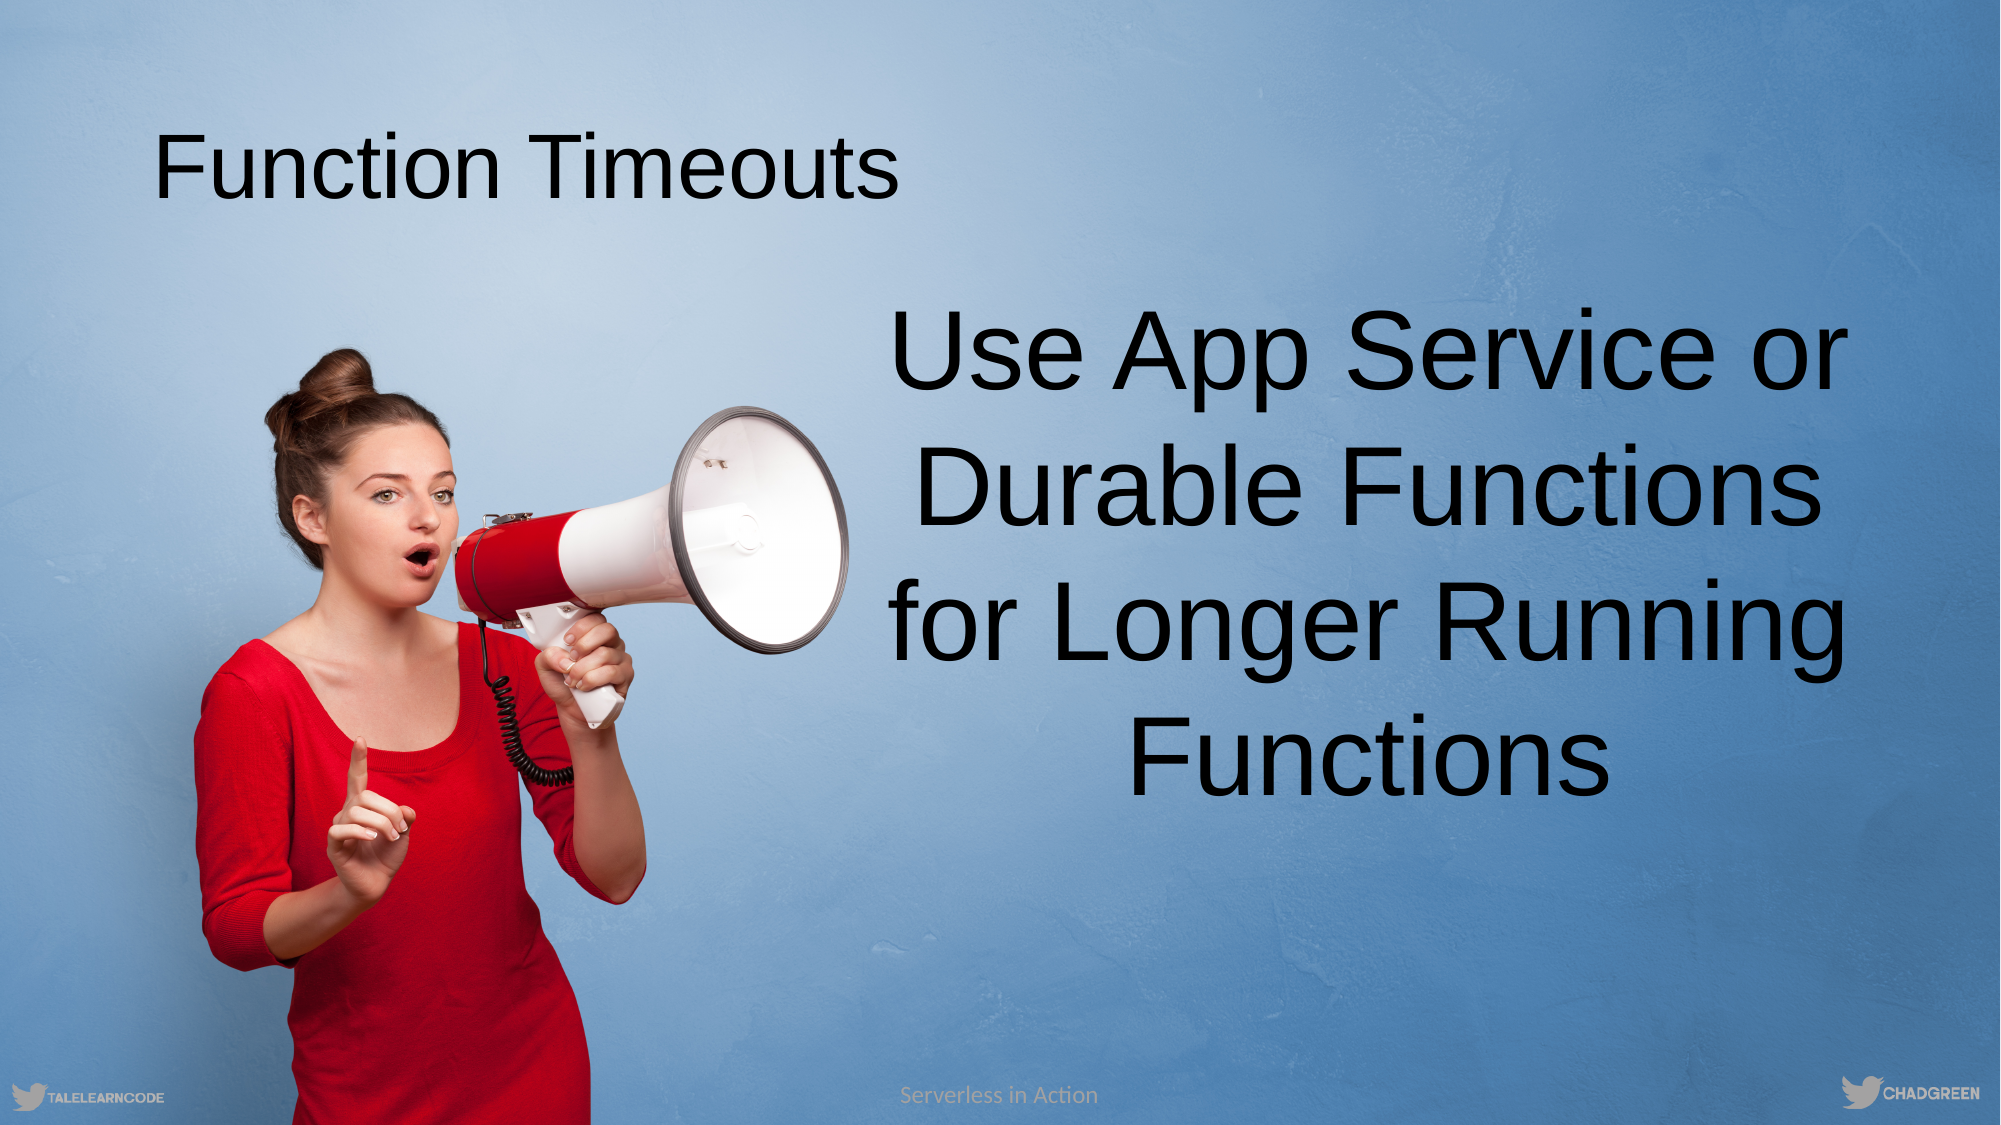

# Function Timeouts
Use App Service or Durable Functions for Longer Running Functions